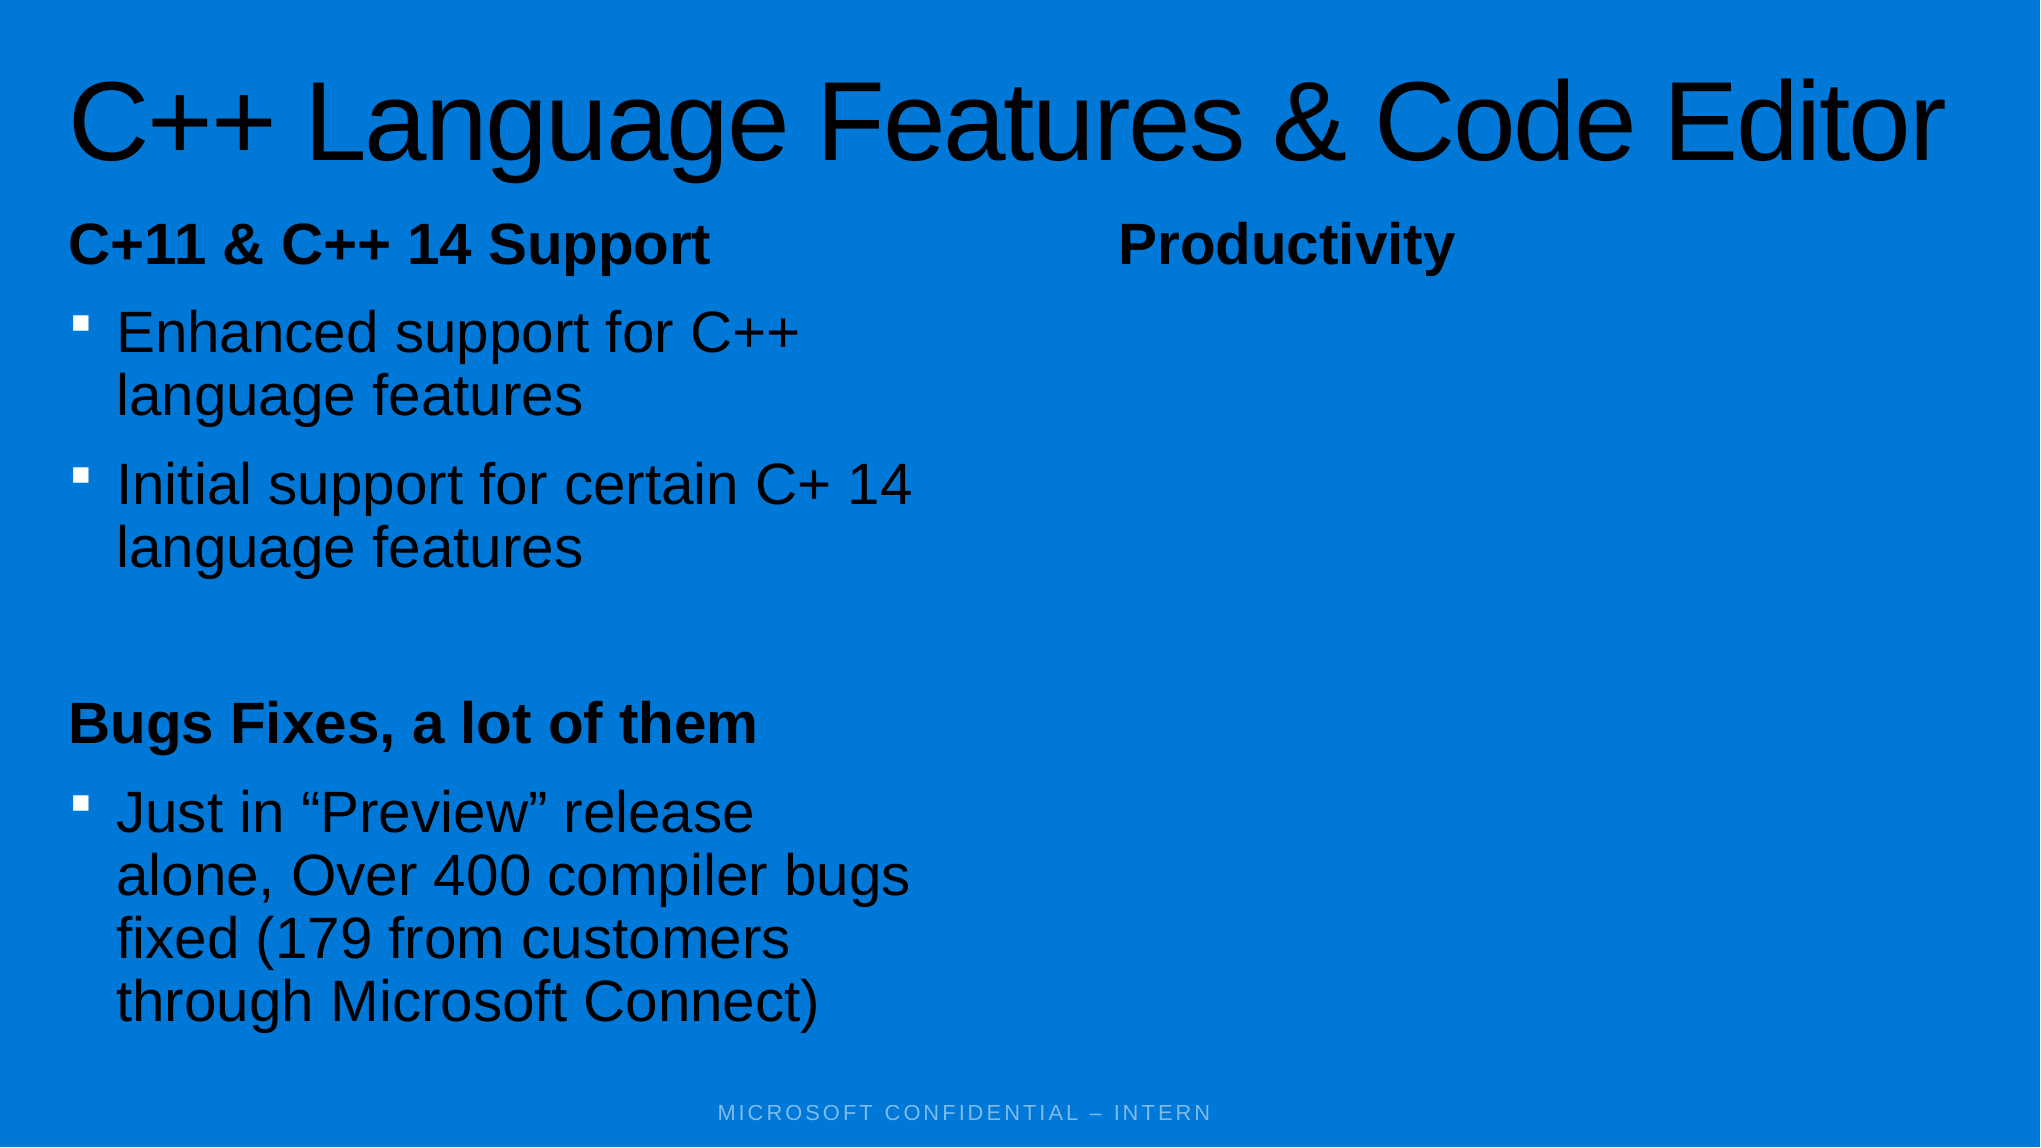

# C++ Language Features & Code Editor
C+11 & C++ 14 Support
Enhanced support for C++ language features
Initial support for certain C+ 14 language features

Bugs Fixes, a lot of them
Just in “Preview” release alone, Over 400 compiler bugs fixed (179 from customers through Microsoft Connect)
Productivity